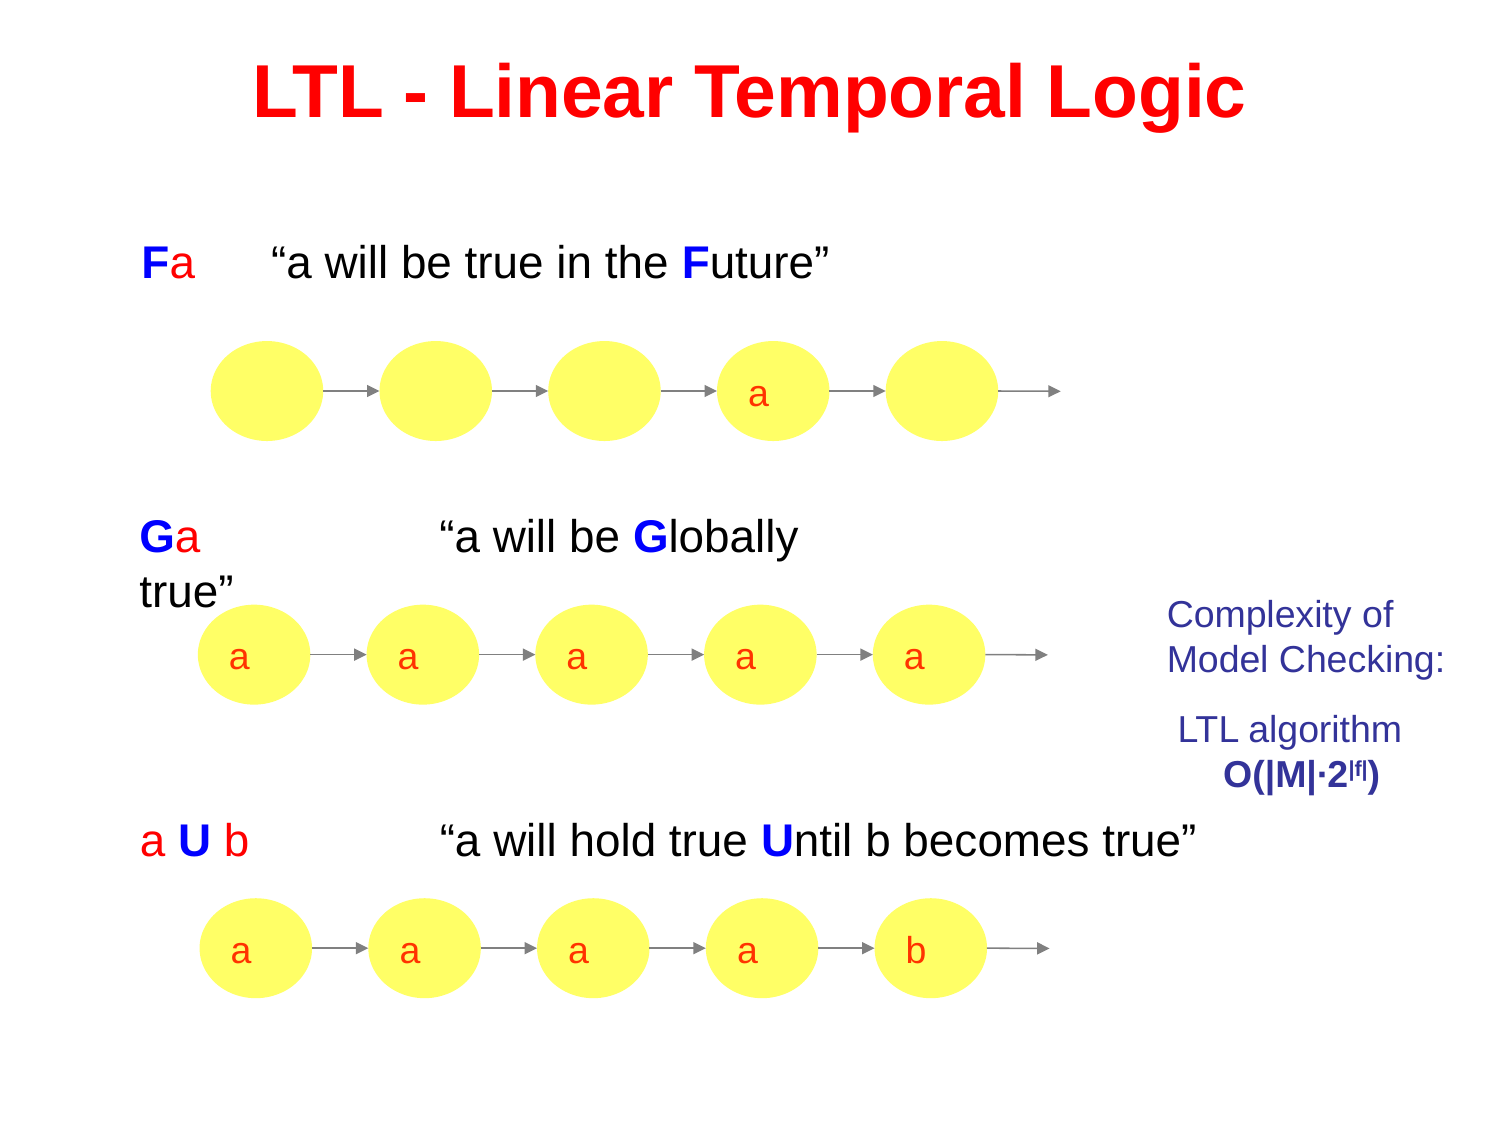

# LTL - Linear Temporal Logic
      Fa    	“a will be true in the Future”

a

Ga       	“a will be Globally true”
Complexity of Model Checking:
 LTL algorithm O(|M|∙2|f|)
a
a
a
a
a
a U b    	“a will hold true Until b becomes true”
a
a
a
a
b